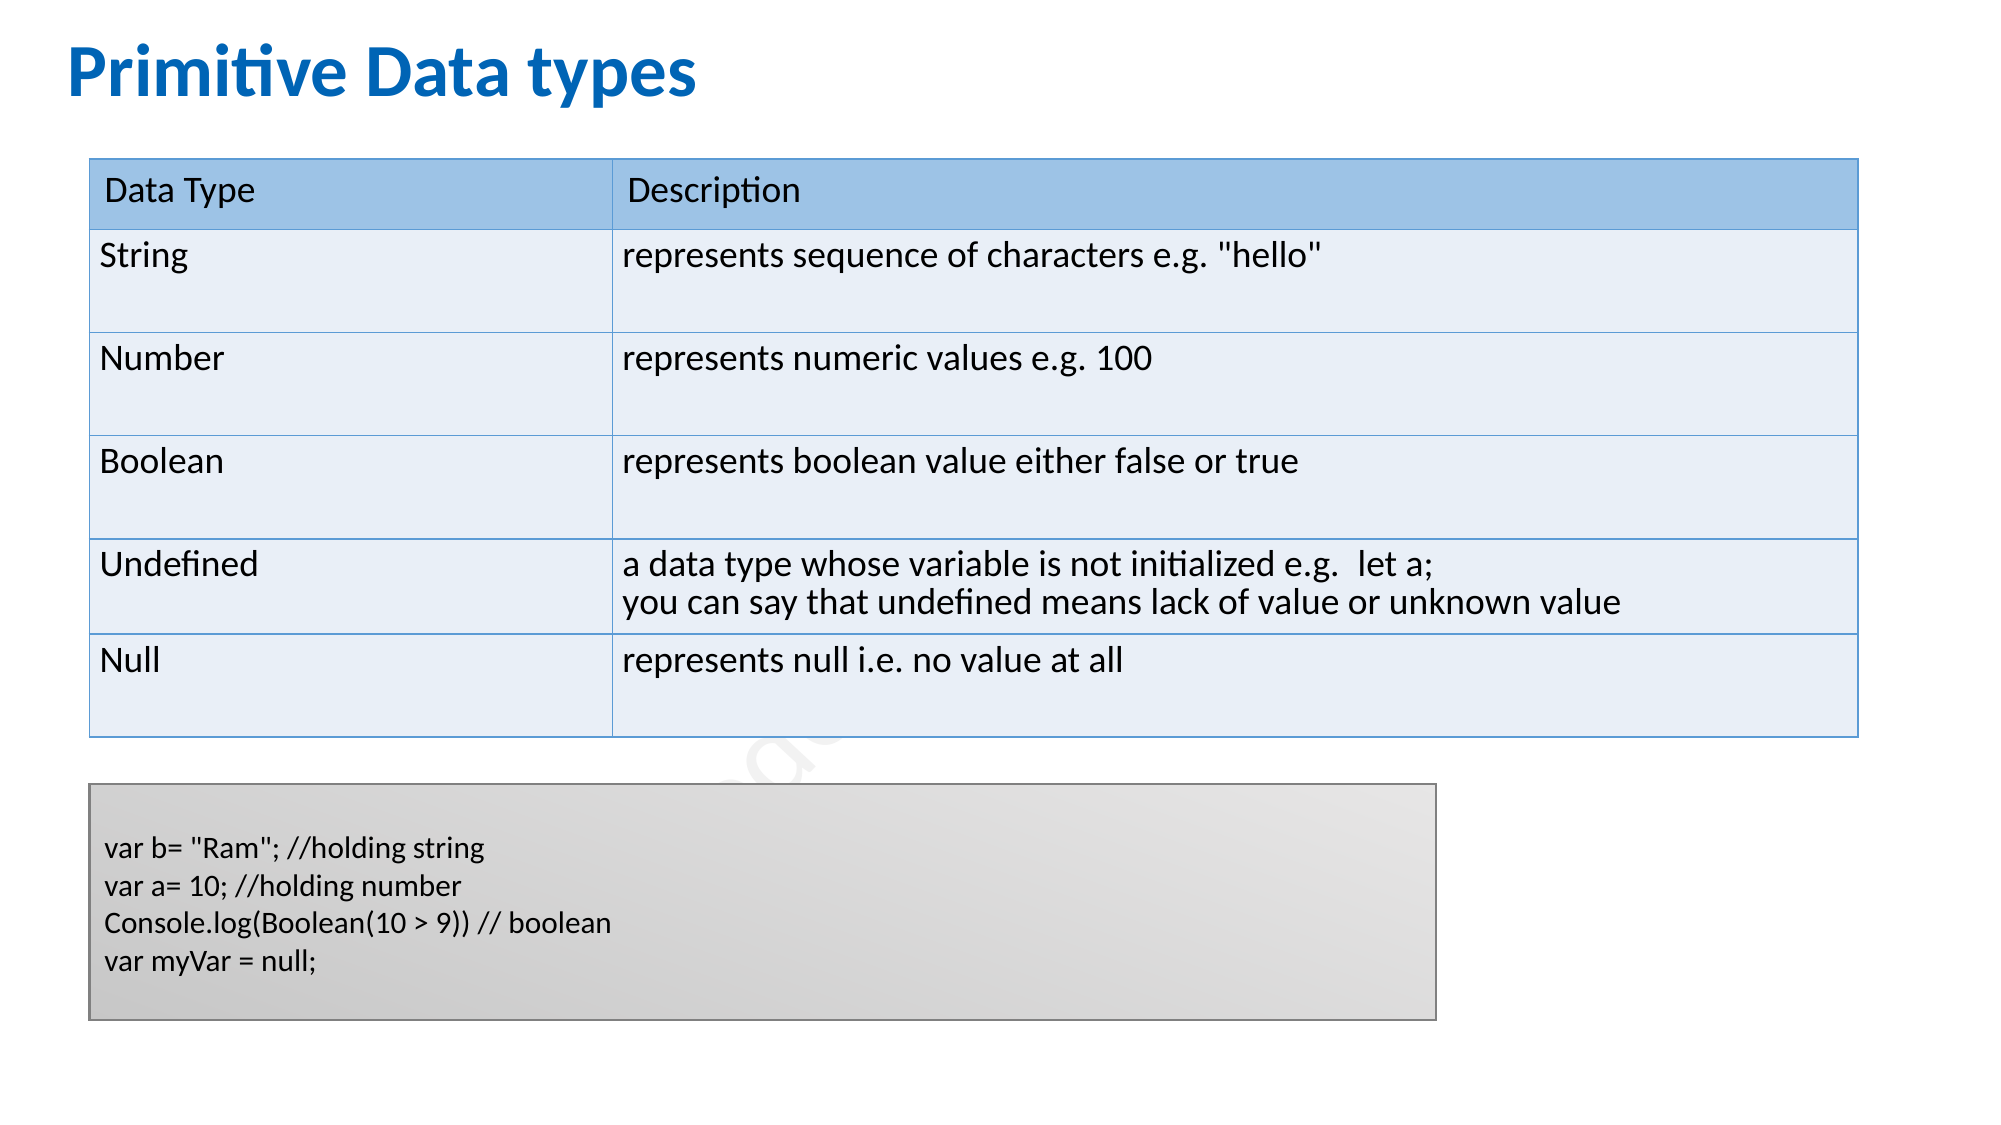

Primitive Data types
| Data Type | Description |
| --- | --- |
| String | represents sequence of characters e.g. "hello" |
| Number | represents numeric values e.g. 100 |
| Boolean | represents boolean value either false or true |
| Undefined | a data type whose variable is not initialized e.g. let a; you can say that undefined means lack of value or unknown value |
| Null | represents null i.e. no value at all |
var b= "Ram"; //holding string
var a= 10; //holding number
Console.log(Boolean(10 > 9)) // boolean
var myVar = null;